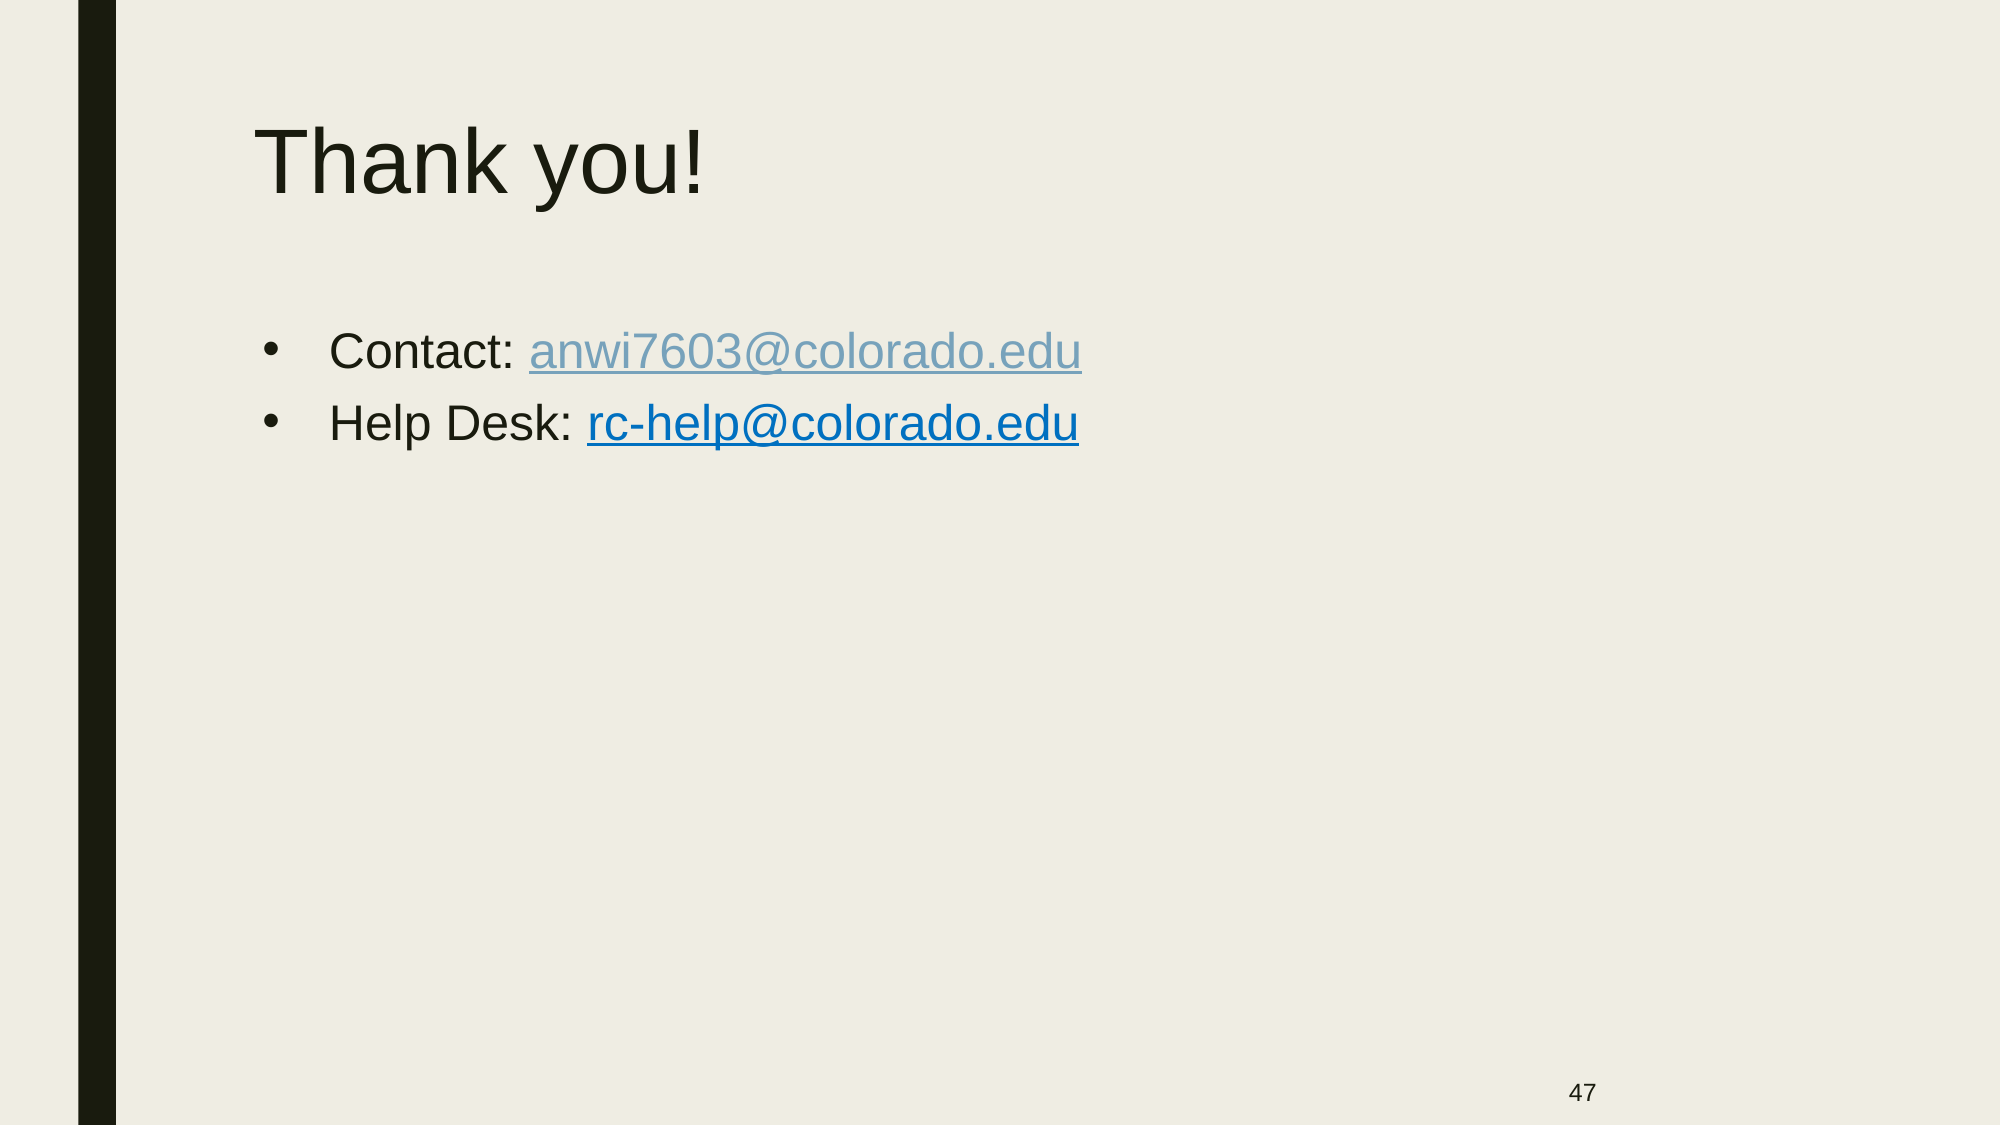

# Thank you!

Contact: anwi7603@colorado.edu
Help Desk: rc-help@colorado.edu
47